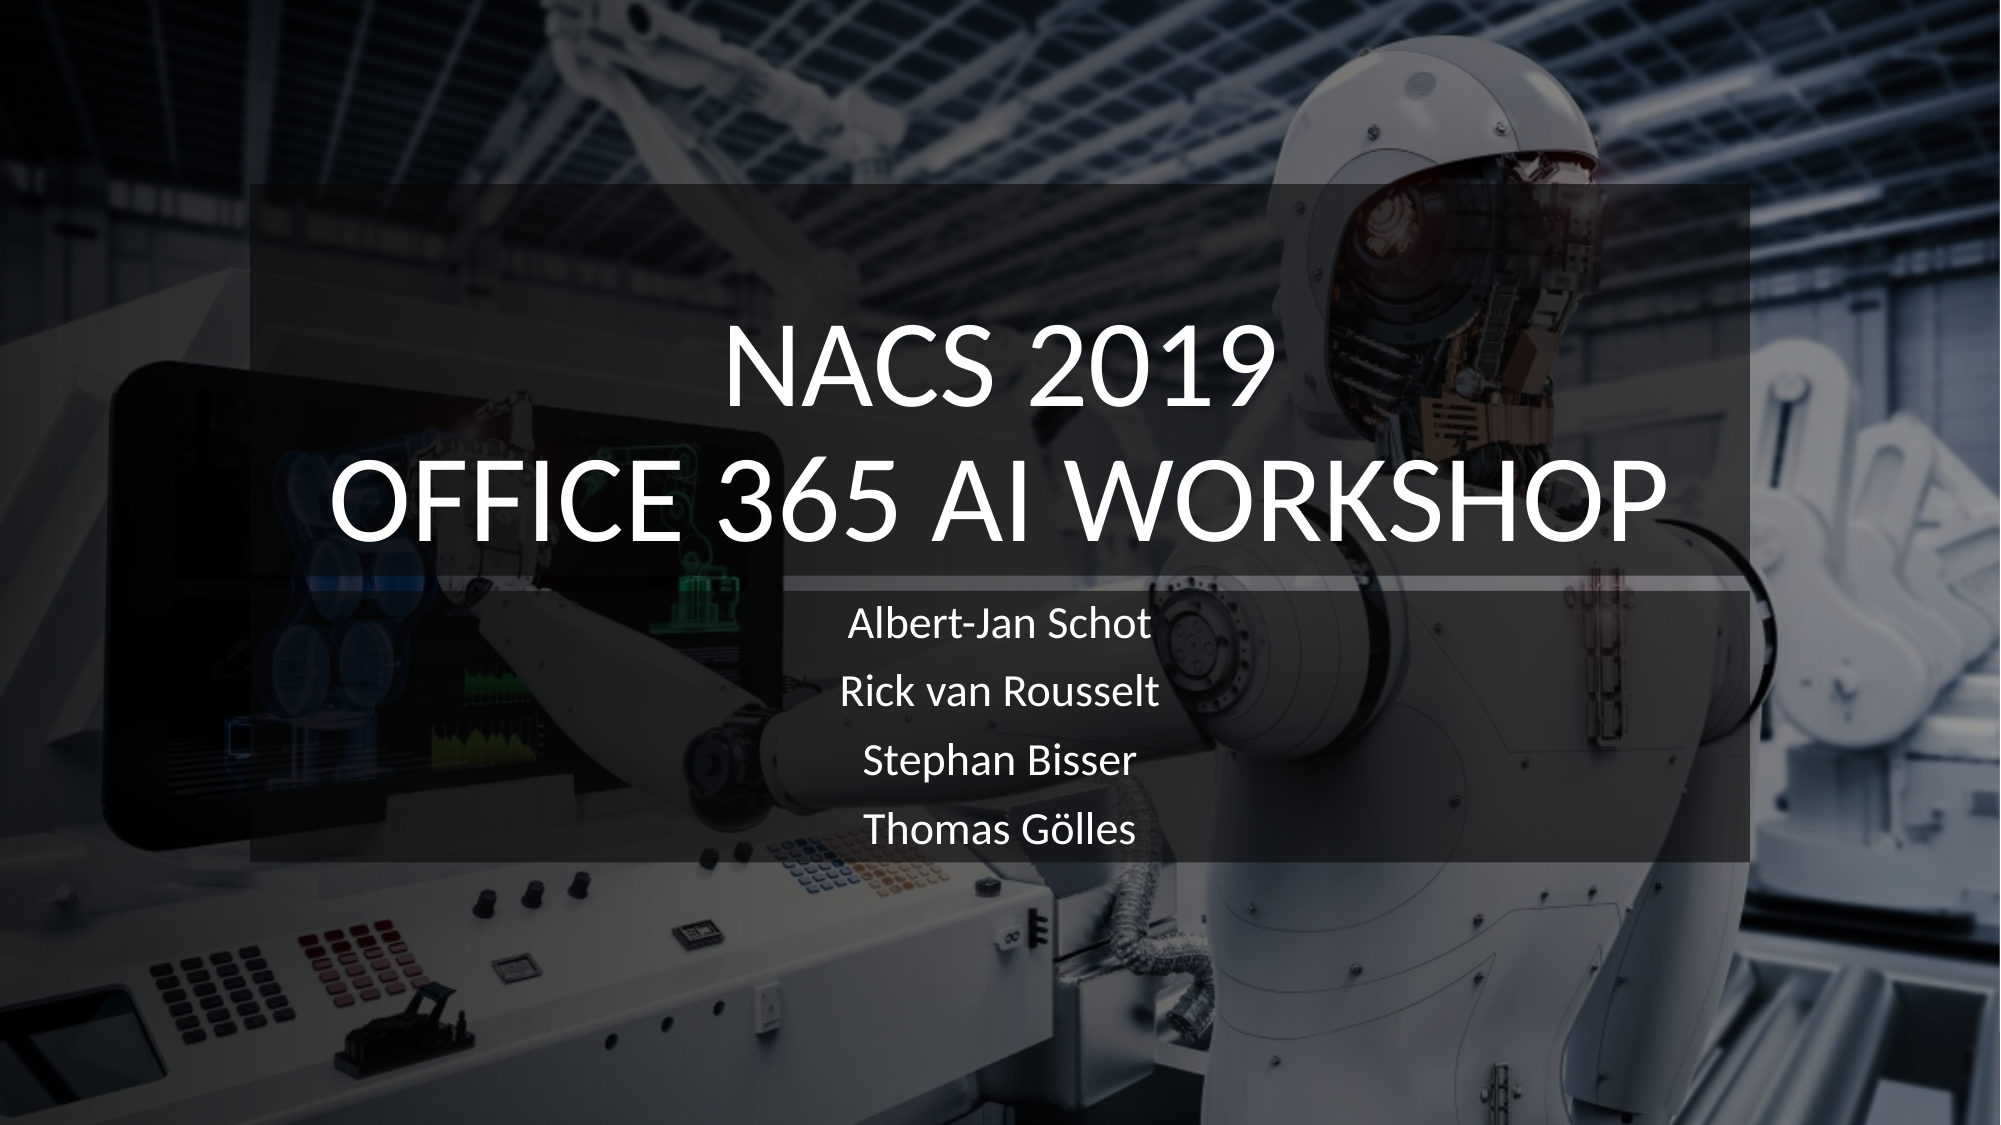

# NACS 2019 OFFICE 365 AI WORKSHOP
Albert-Jan Schot
Rick van Rousselt
Stephan Bisser
Thomas Gölles